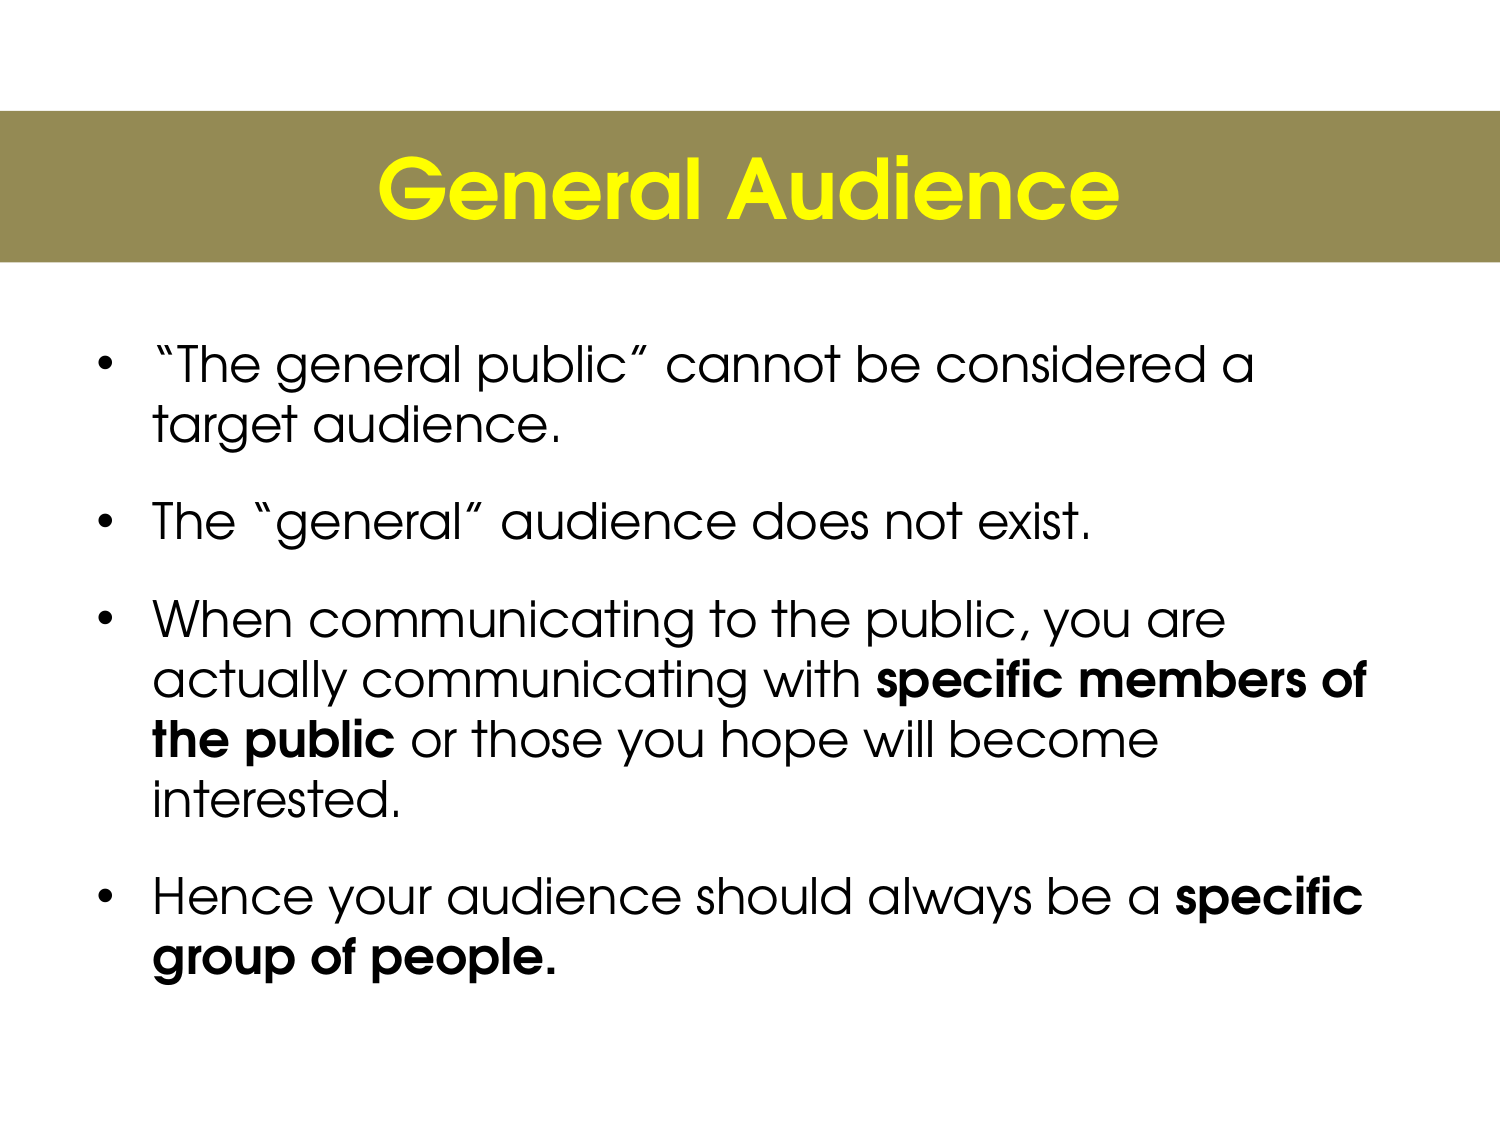

General Audience

“The general public” cannot be considered a target audience.
The “general” audience does not exist.
When communicating to the public, you are actually communicating with specific members of the public or those you hope will become interested.
Hence your audience should always be a specific group of people.